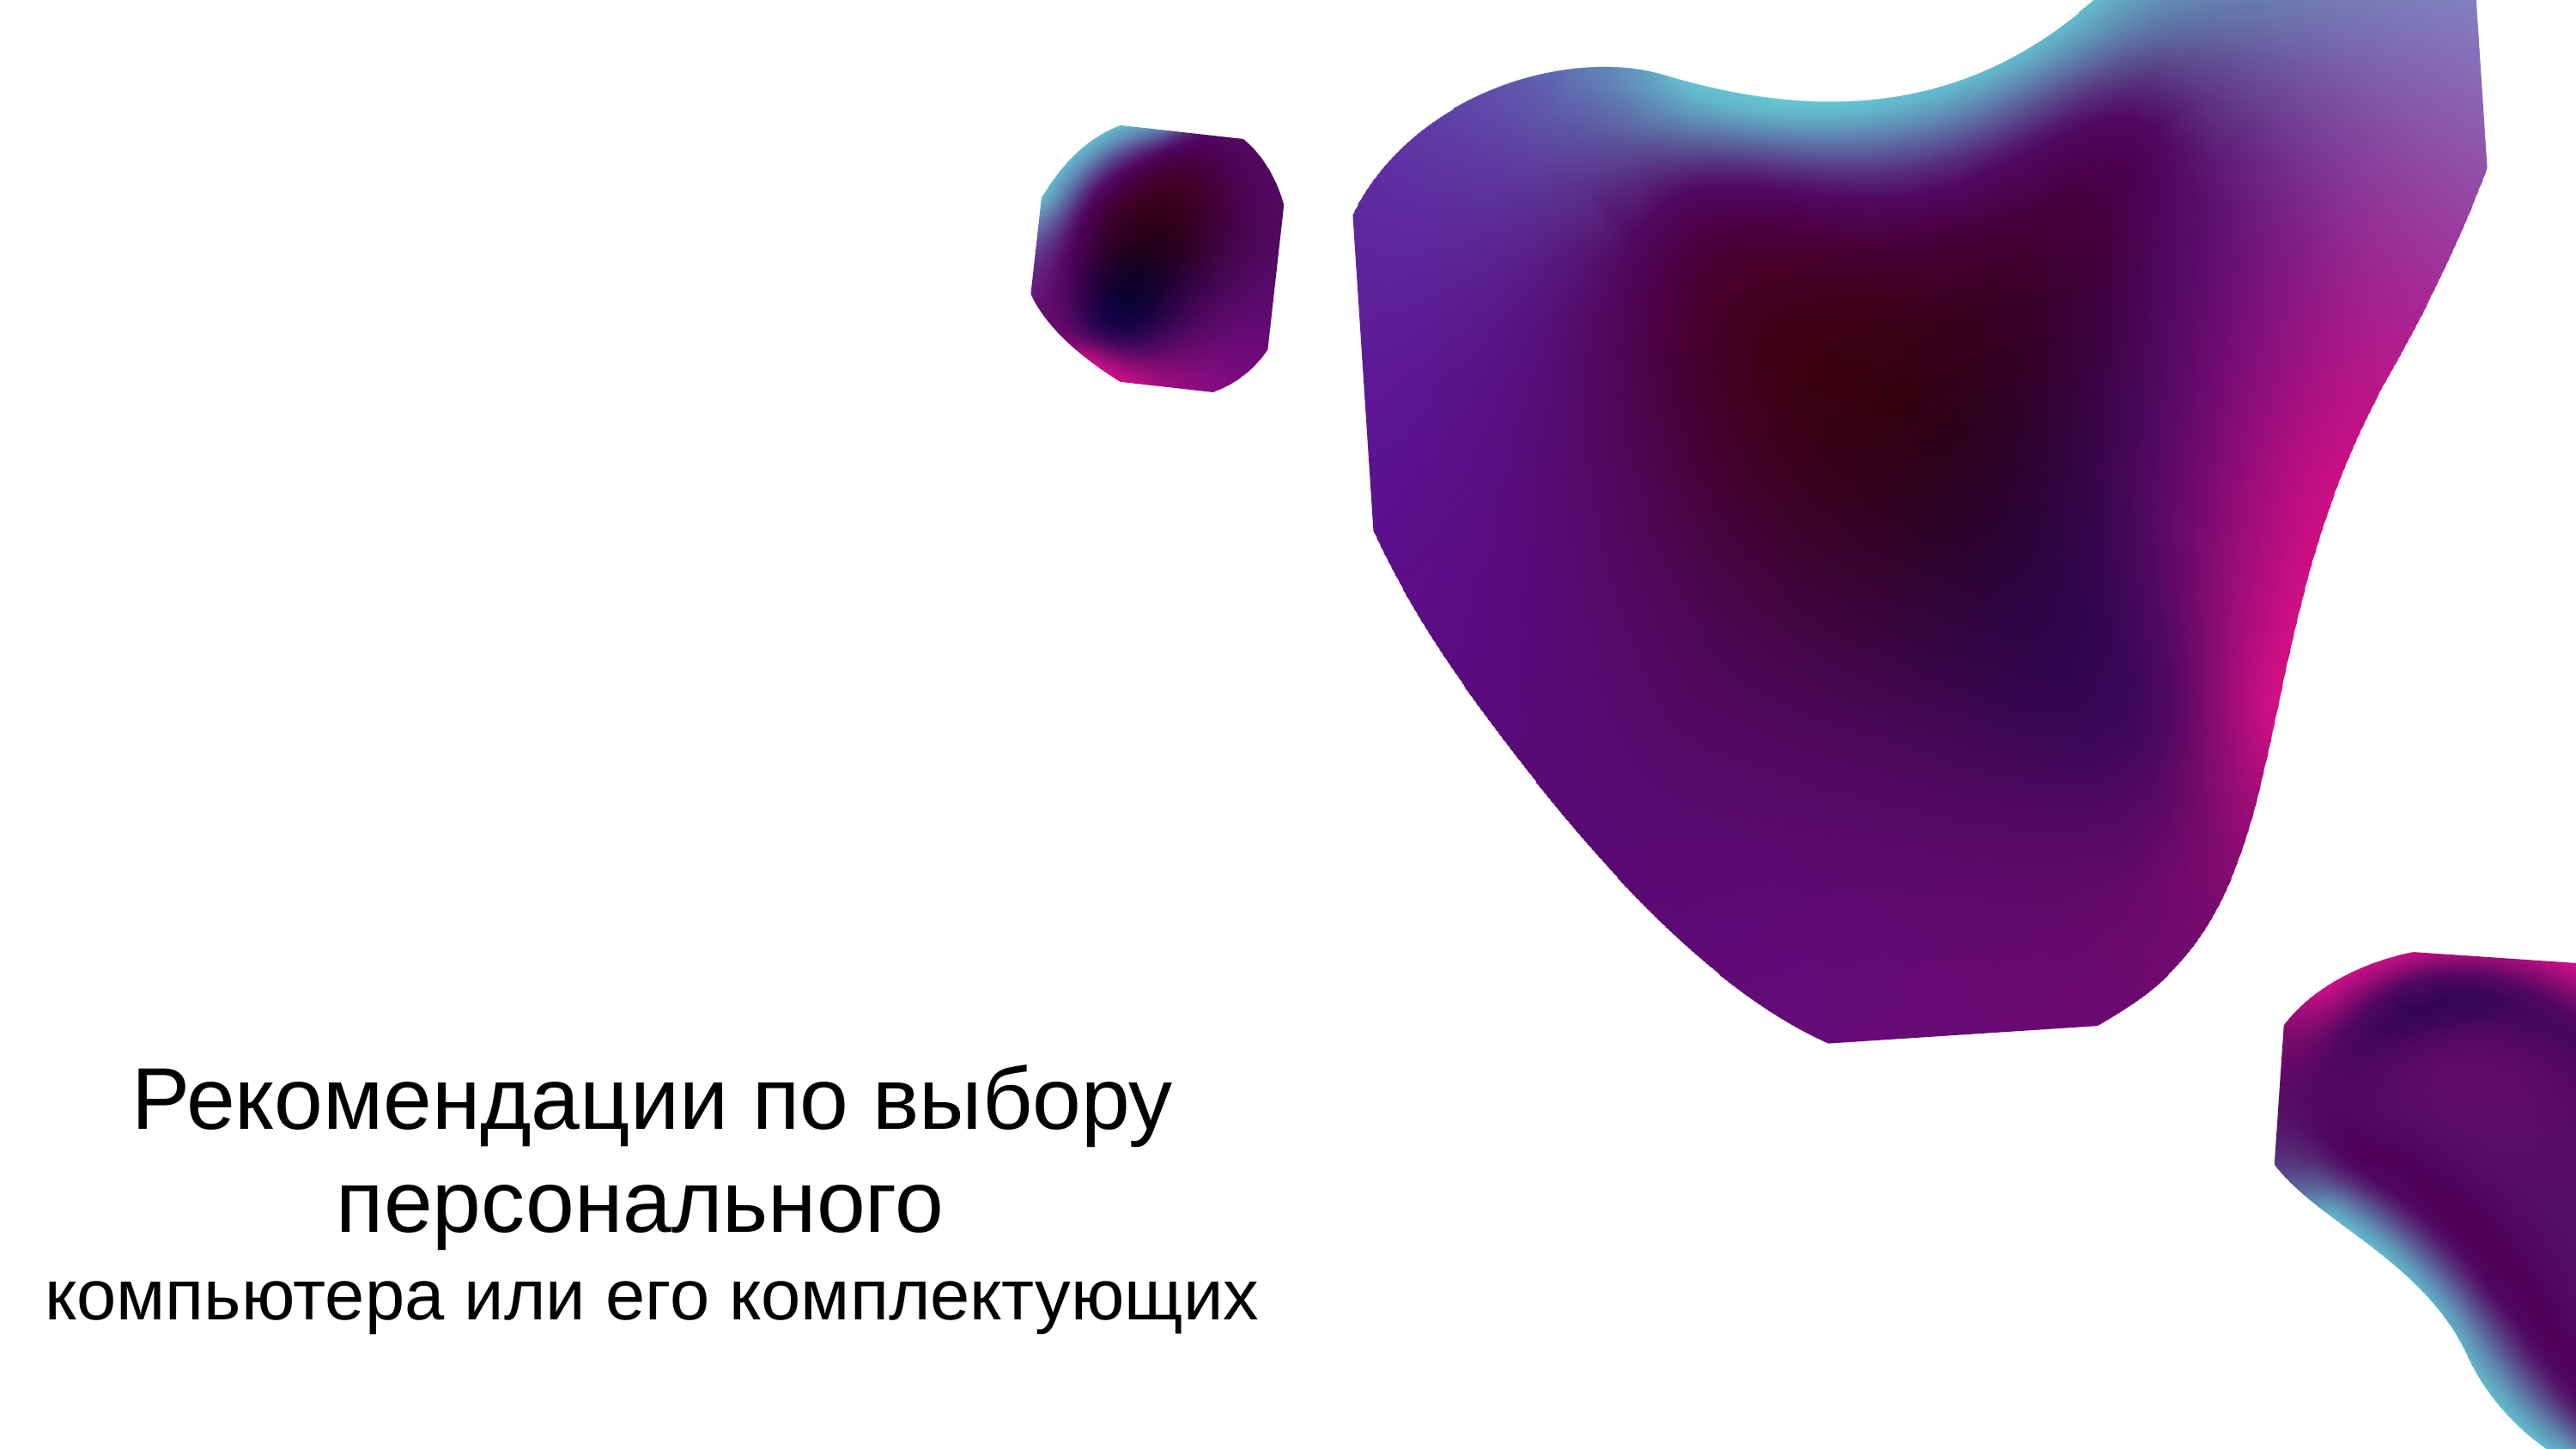

Рекомендации по выбору персонального
компьютера или его комплектующих